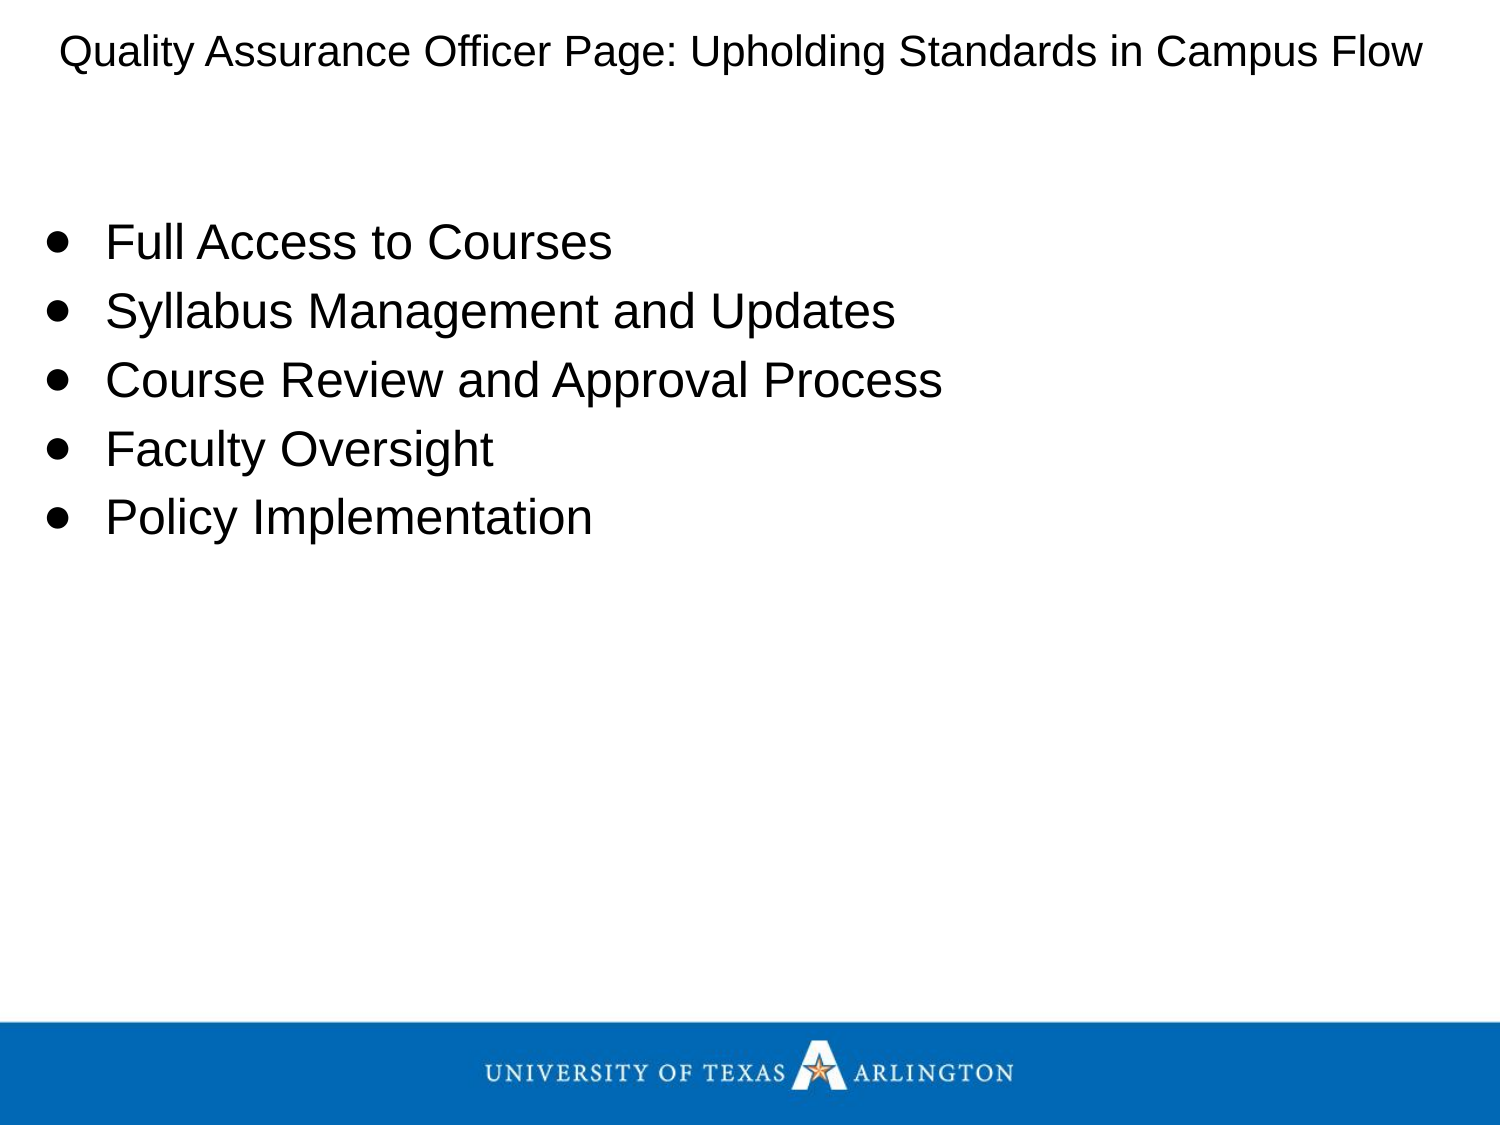

Quality Assurance Officer Page: Upholding Standards in Campus Flow
Full Access to Courses
Syllabus Management and Updates
Course Review and Approval Process
Faculty Oversight
Policy Implementation